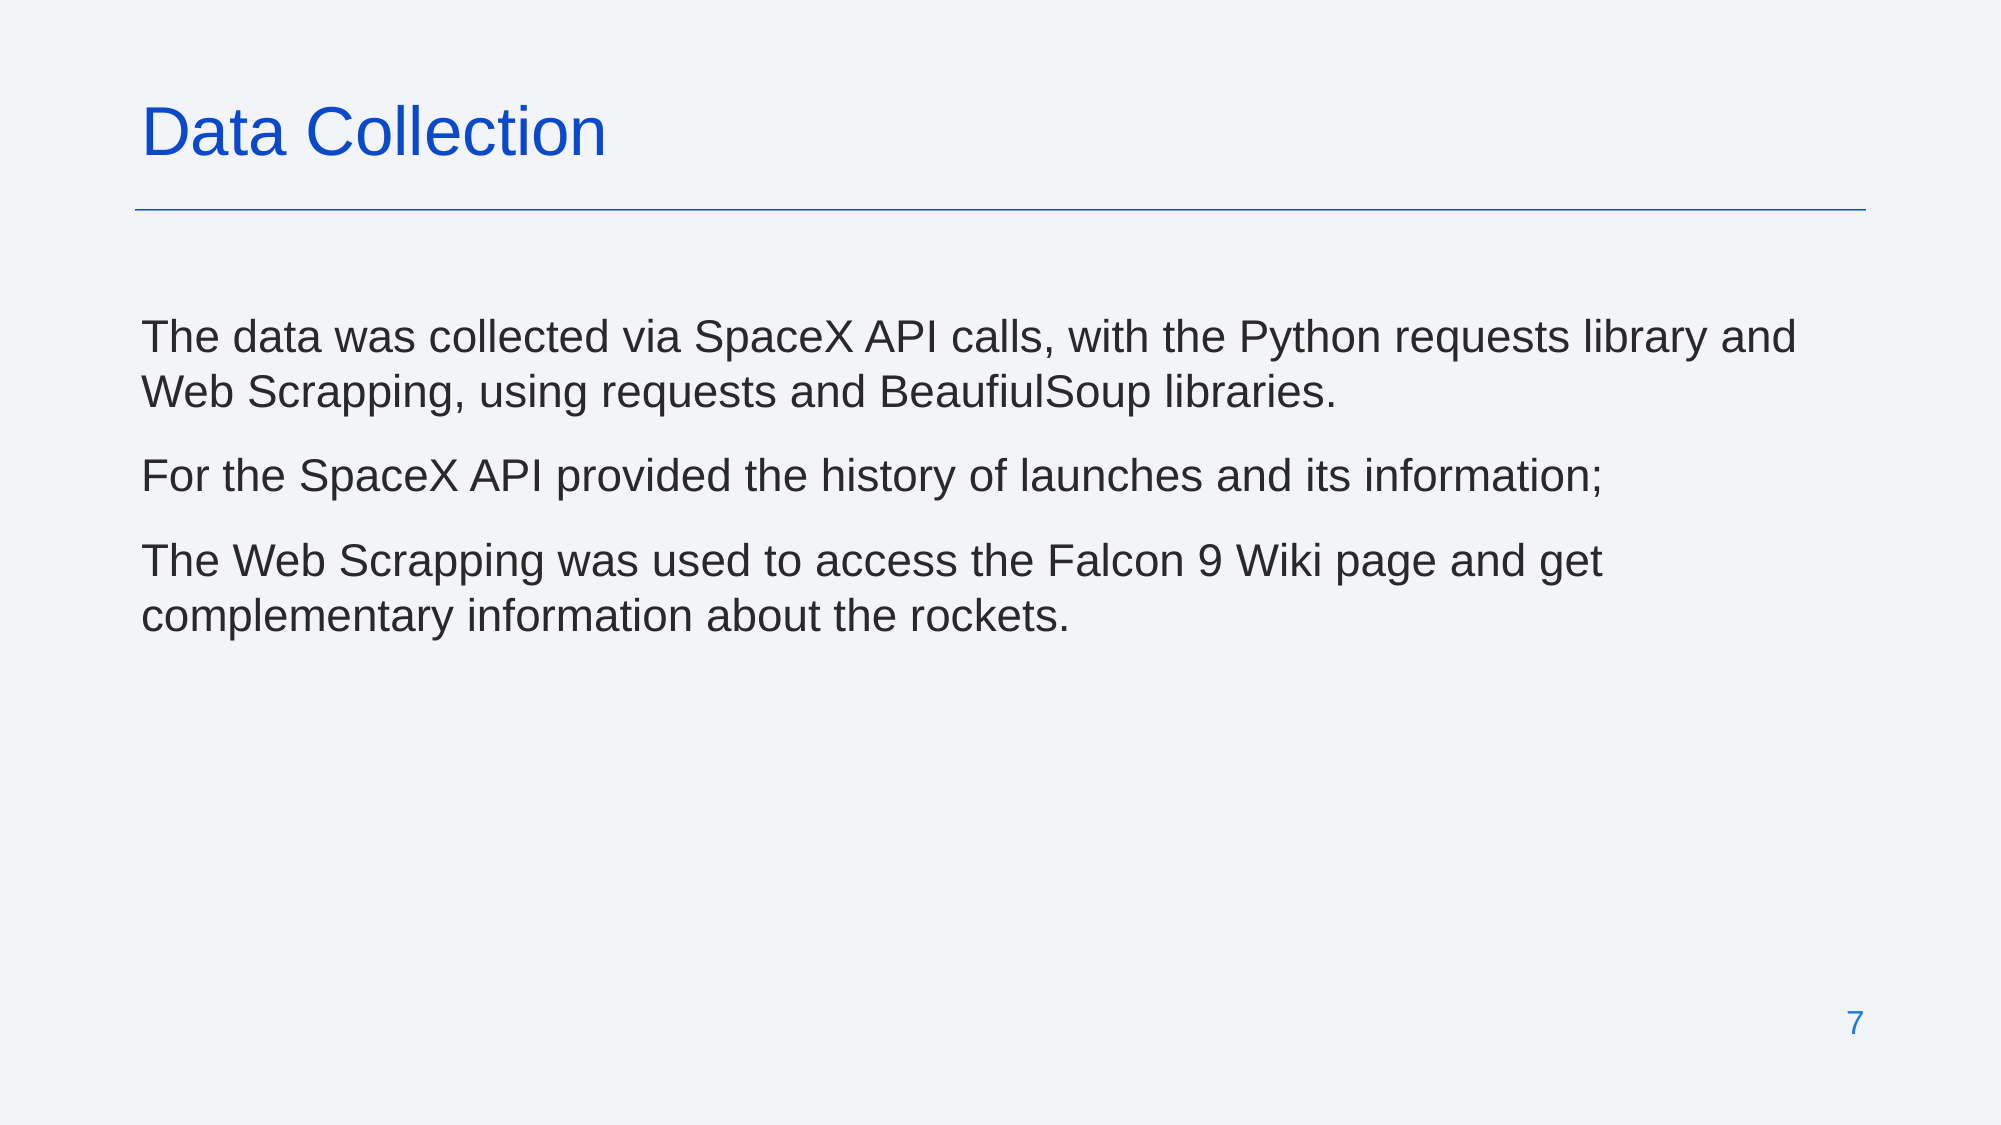

Data Collection
The data was collected via SpaceX API calls, with the Python requests library and Web Scrapping, using requests and BeaufiulSoup libraries.
For the SpaceX API provided the history of launches and its information;
The Web Scrapping was used to access the Falcon 9 Wiki page and get complementary information about the rockets.

7